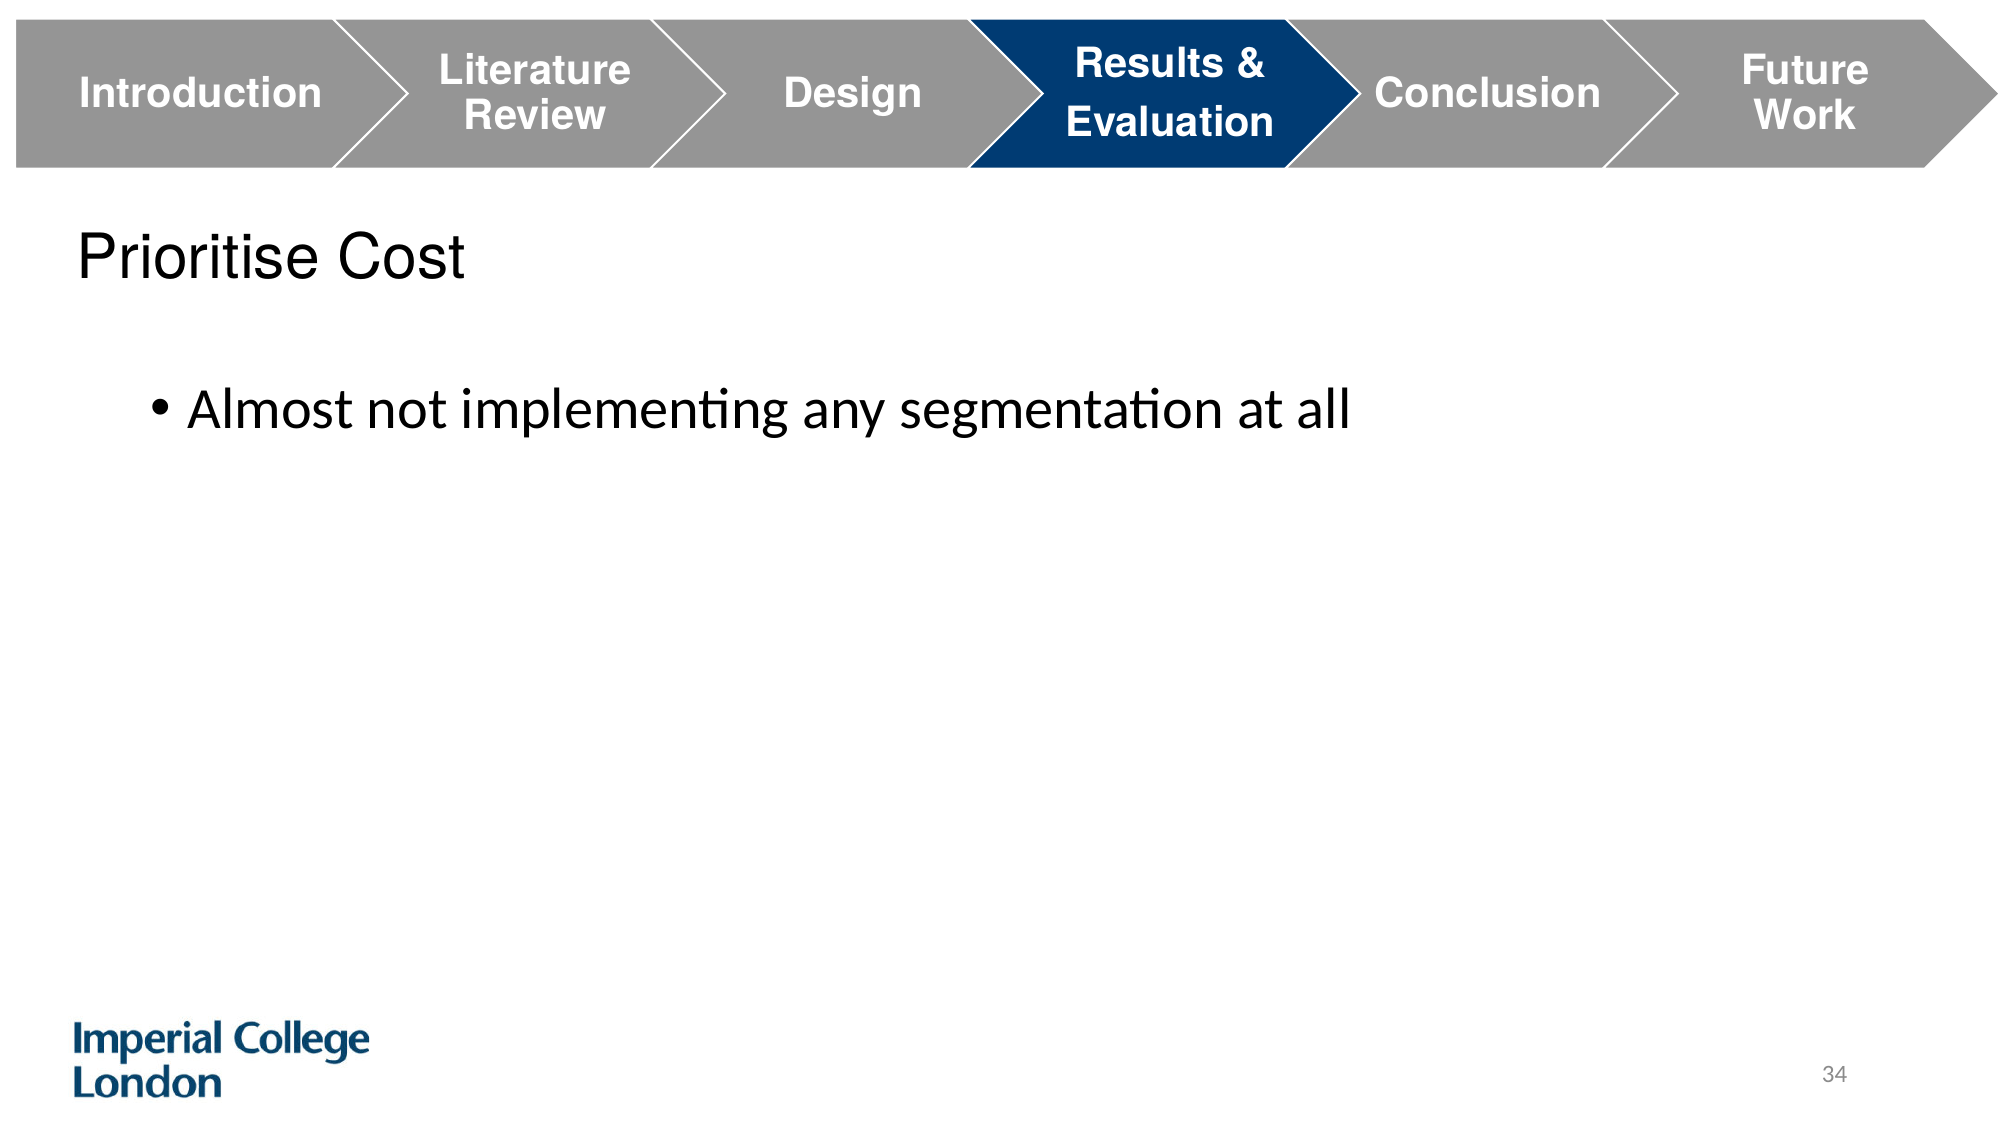

Prioritise Cost
Almost not implementing any segmentation at all

34